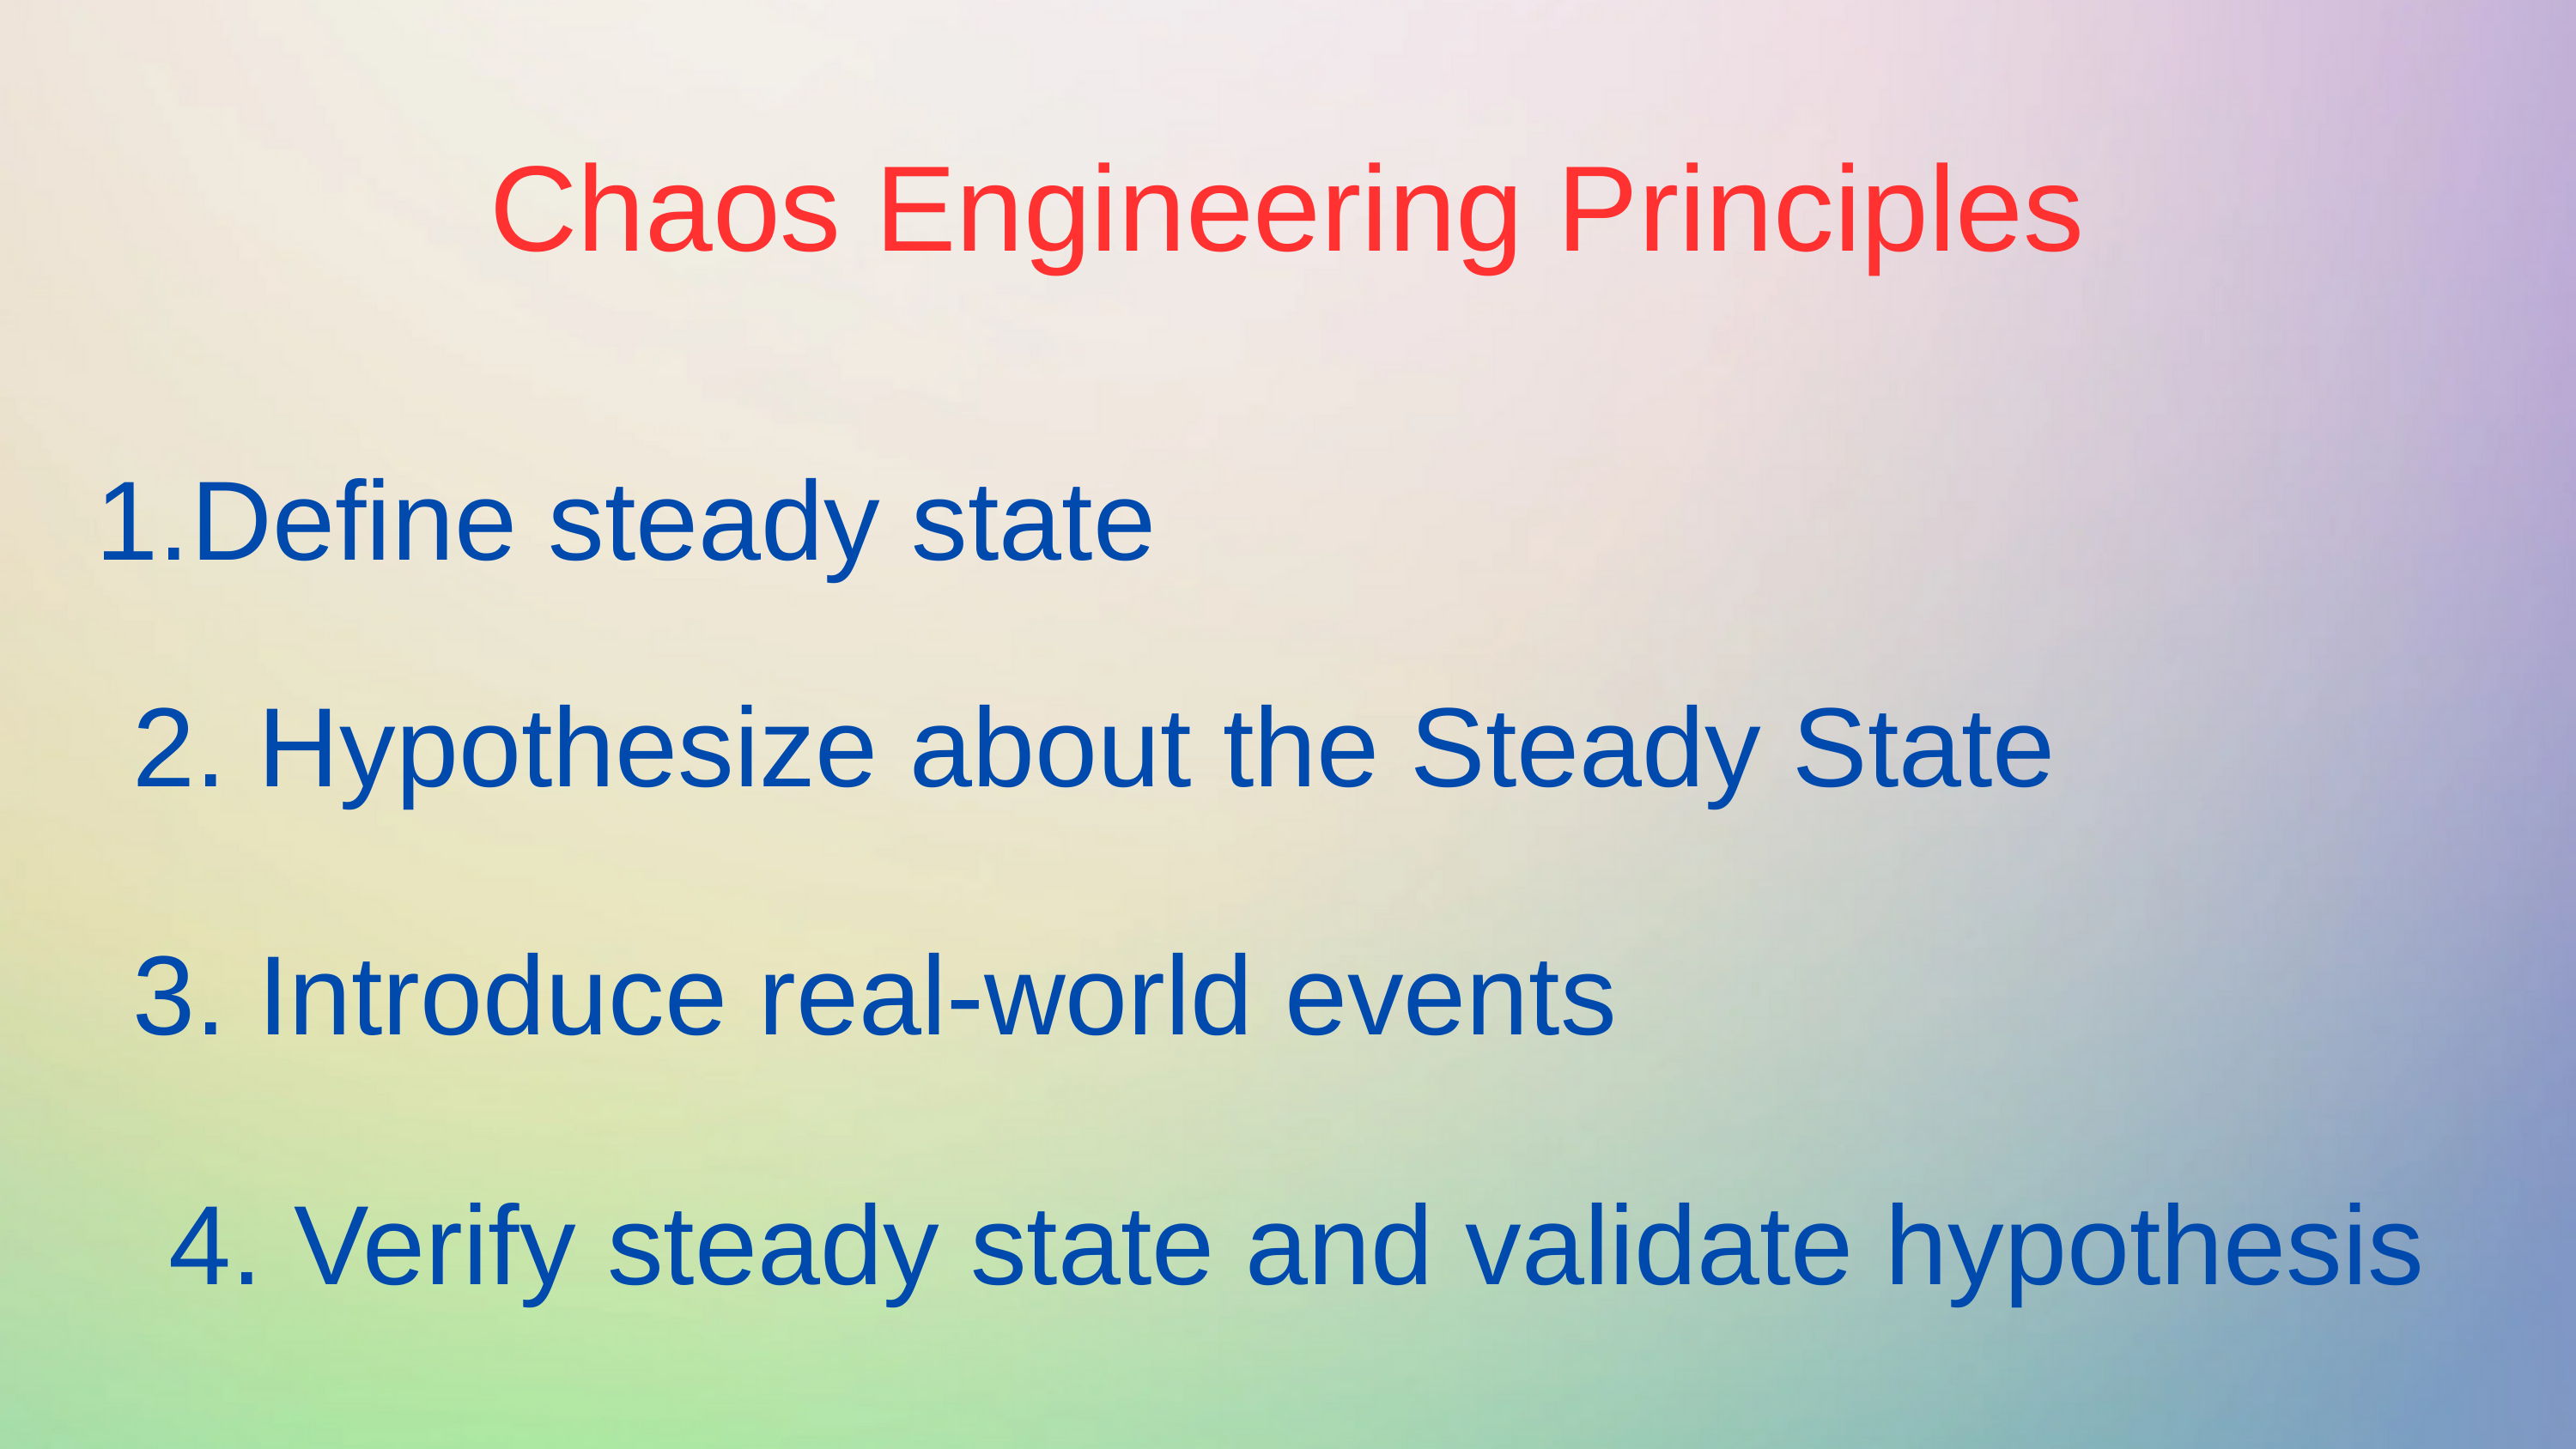

Chaos Engineering Principles

Define steady state
2. Hypothesize about the Steady State
3. Introduce real-world events
4. Verify steady state and validate hypothesis